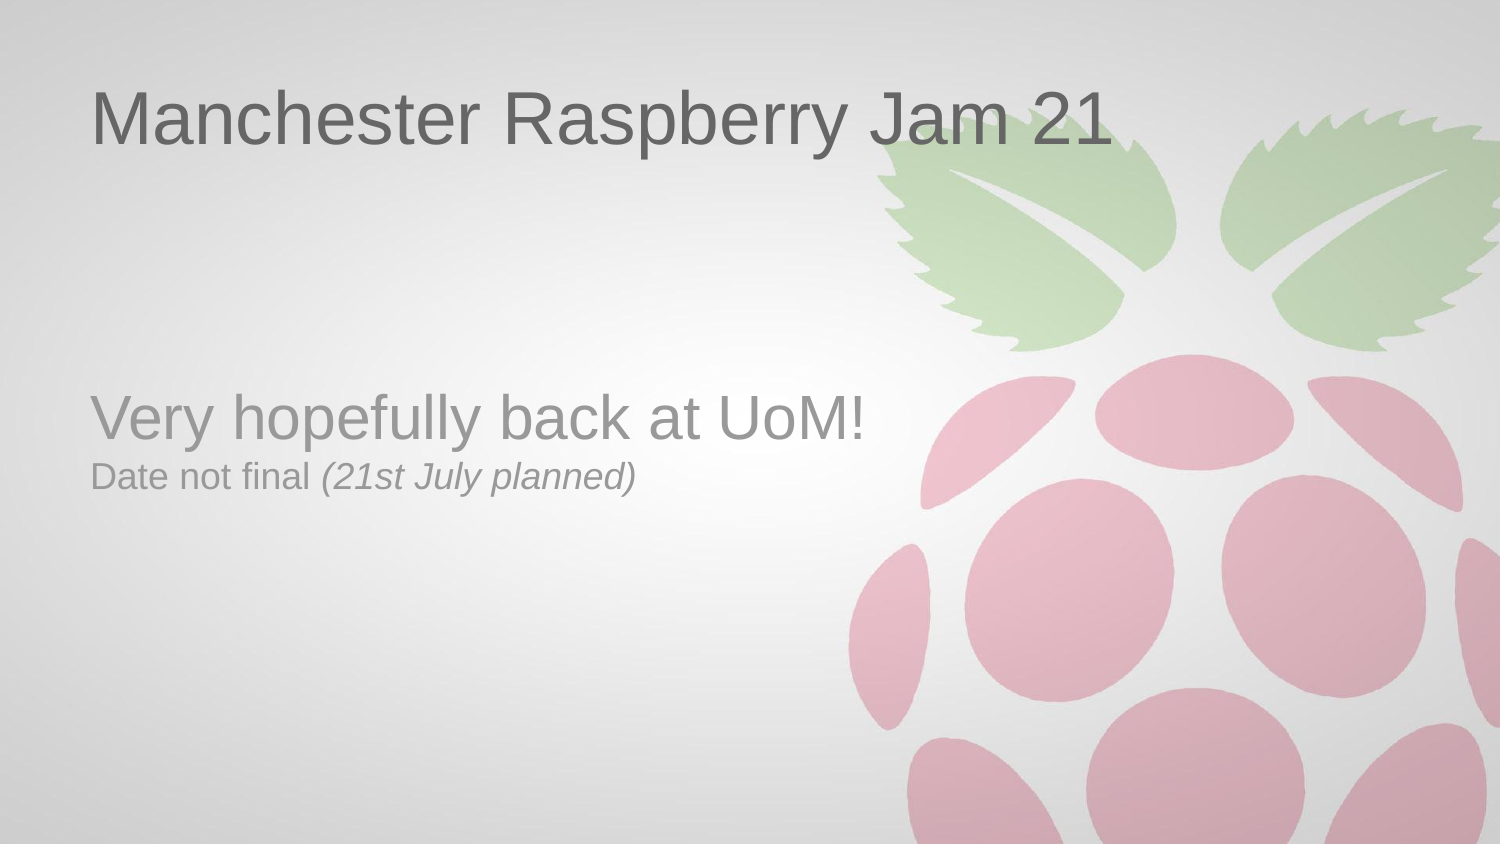

# Manchester Raspberry Jam 21
Very hopefully back at UoM!
Date not final (21st July planned)